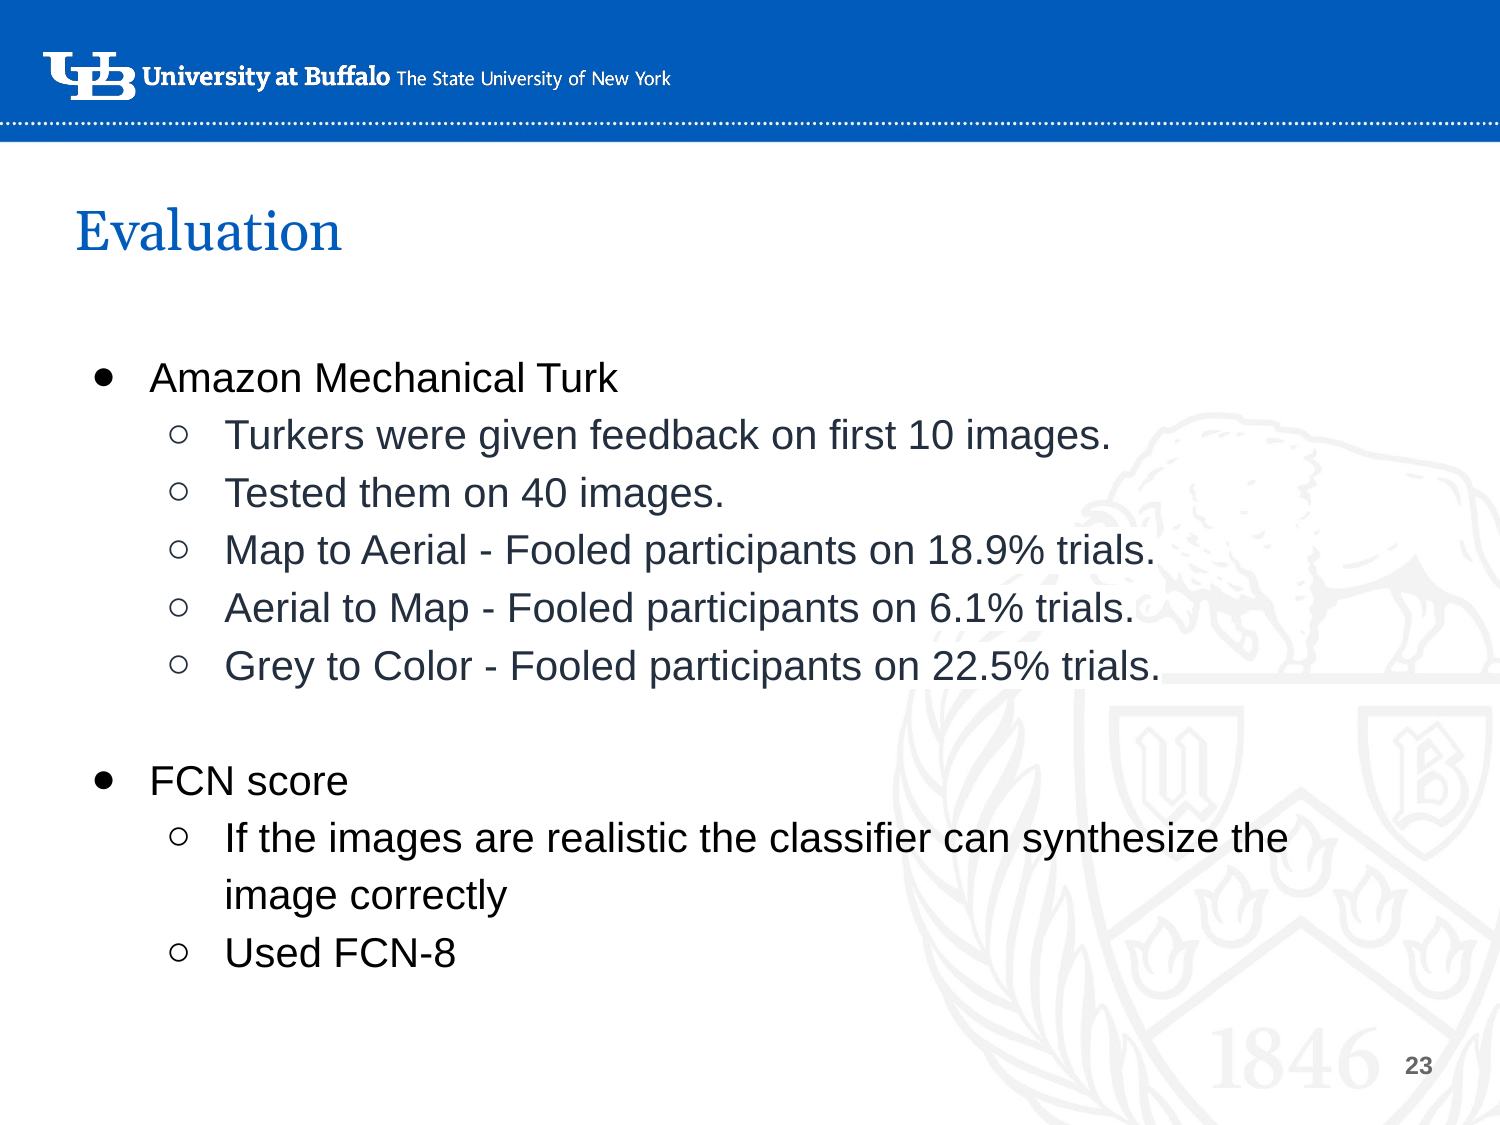

# Evaluation
Amazon Mechanical Turk
Turkers were given feedback on first 10 images.
Tested them on 40 images.
Map to Aerial - Fooled participants on 18.9% trials.
Aerial to Map - Fooled participants on 6.1% trials.
Grey to Color - Fooled participants on 22.5% trials.

FCN score
If the images are realistic the classifier can synthesize the image correctly
Used FCN-8